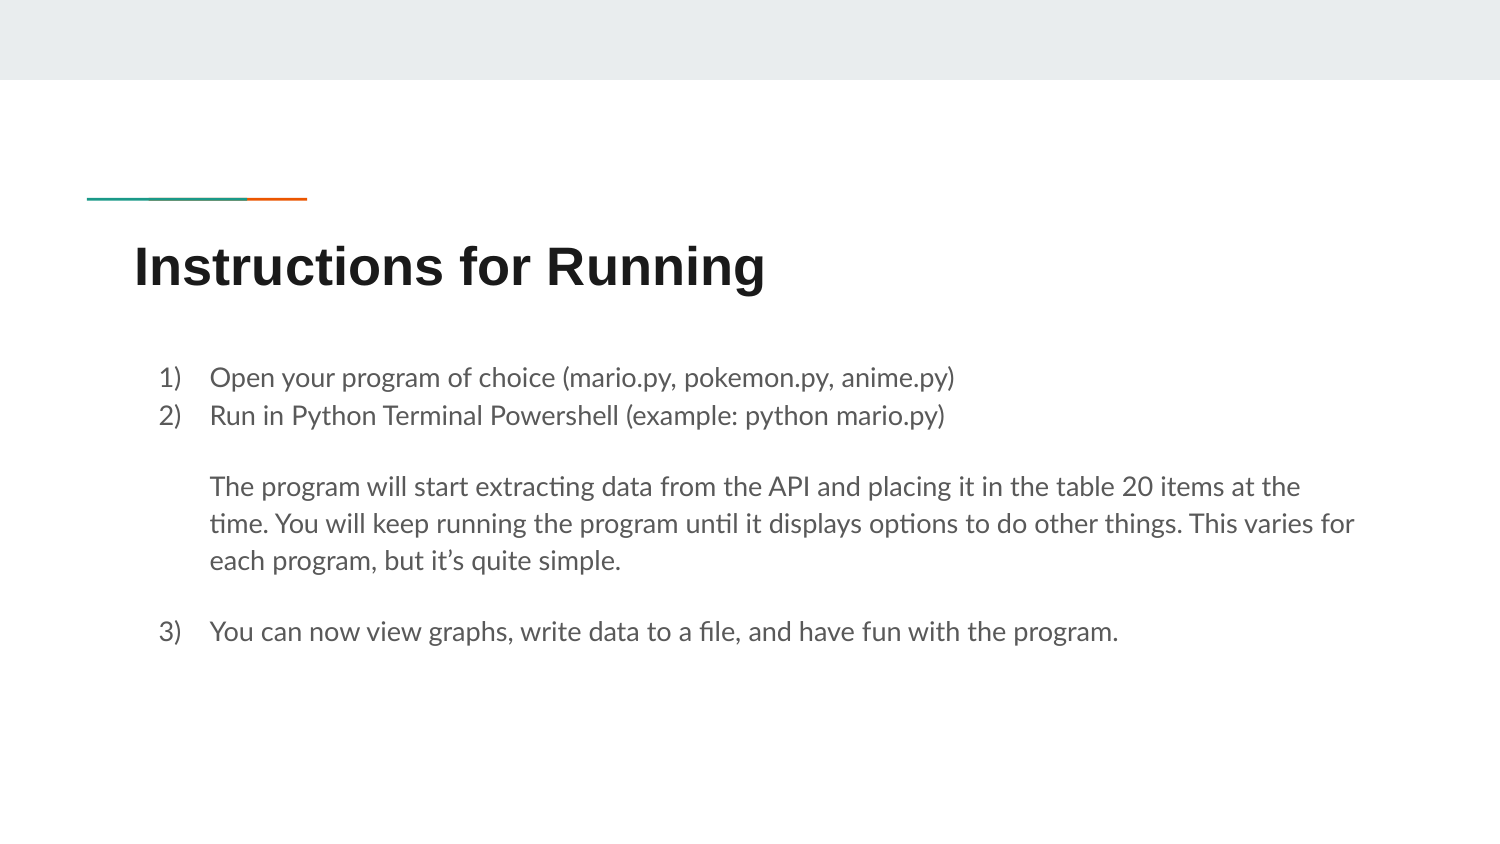

# Instructions for Running
Open your program of choice (mario.py, pokemon.py, anime.py)
Run in Python Terminal Powershell (example: python mario.py)
The program will start extracting data from the API and placing it in the table 20 items at the time. You will keep running the program until it displays options to do other things. This varies for each program, but it’s quite simple.
You can now view graphs, write data to a file, and have fun with the program.